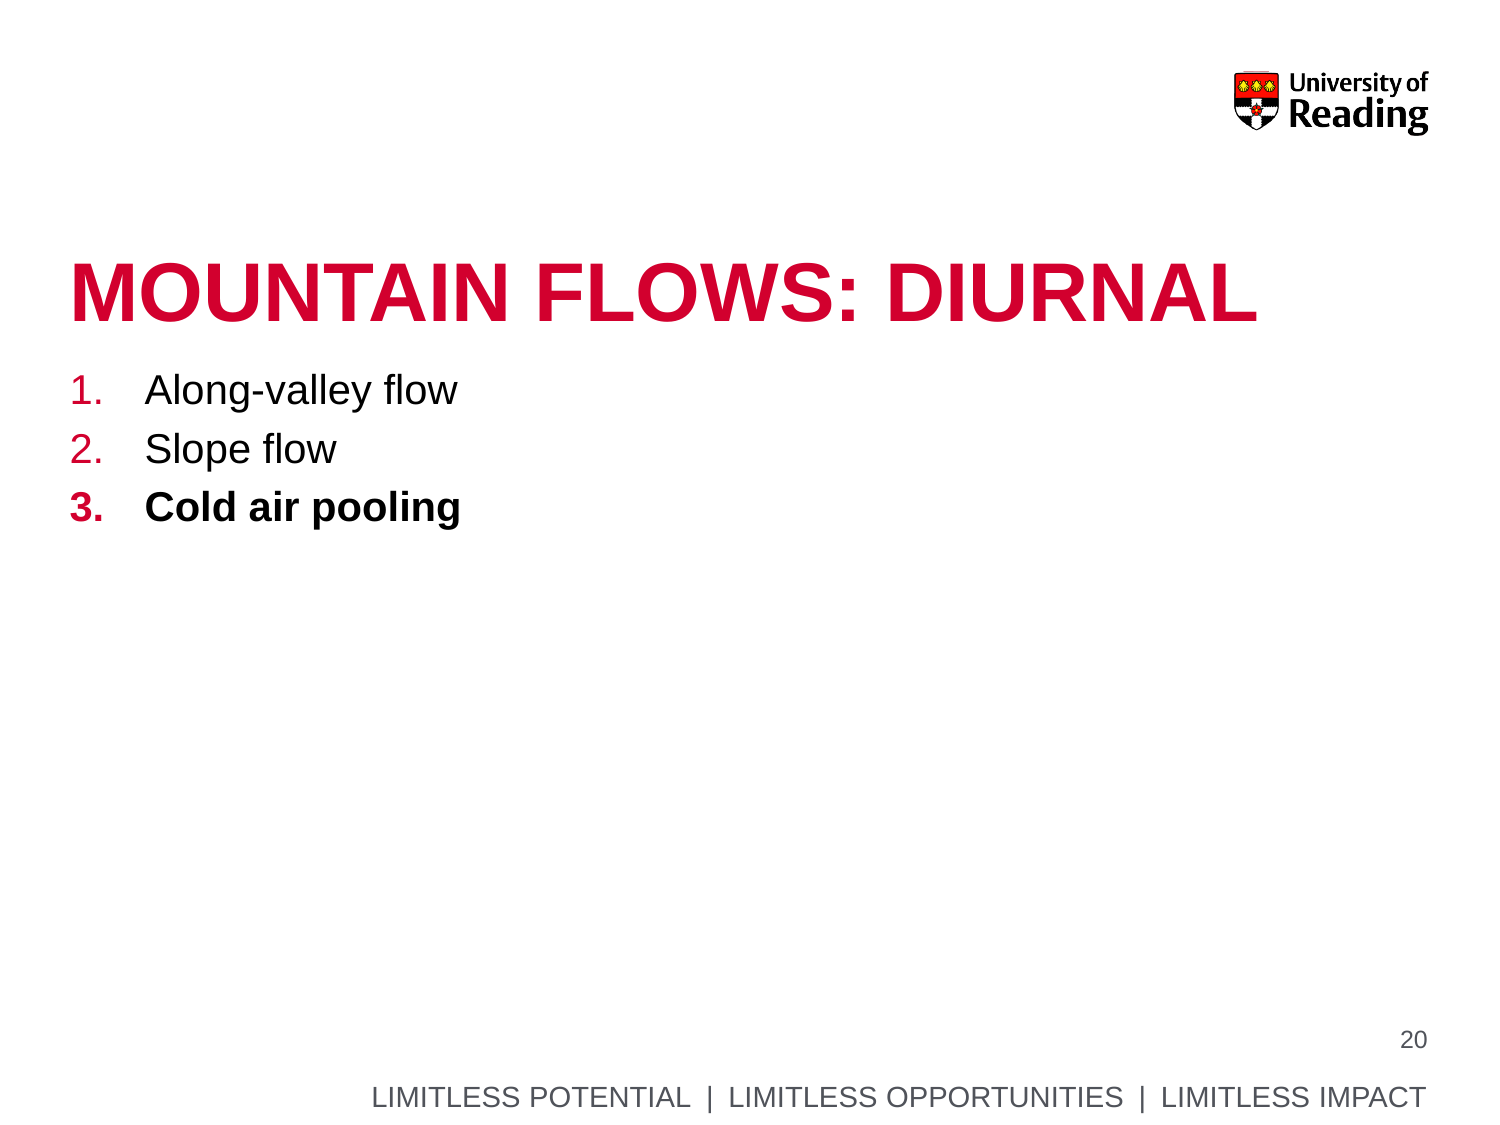

# Mountain Flows: Diurnal
Along-valley flow
Slope flow
Cold air pooling
20